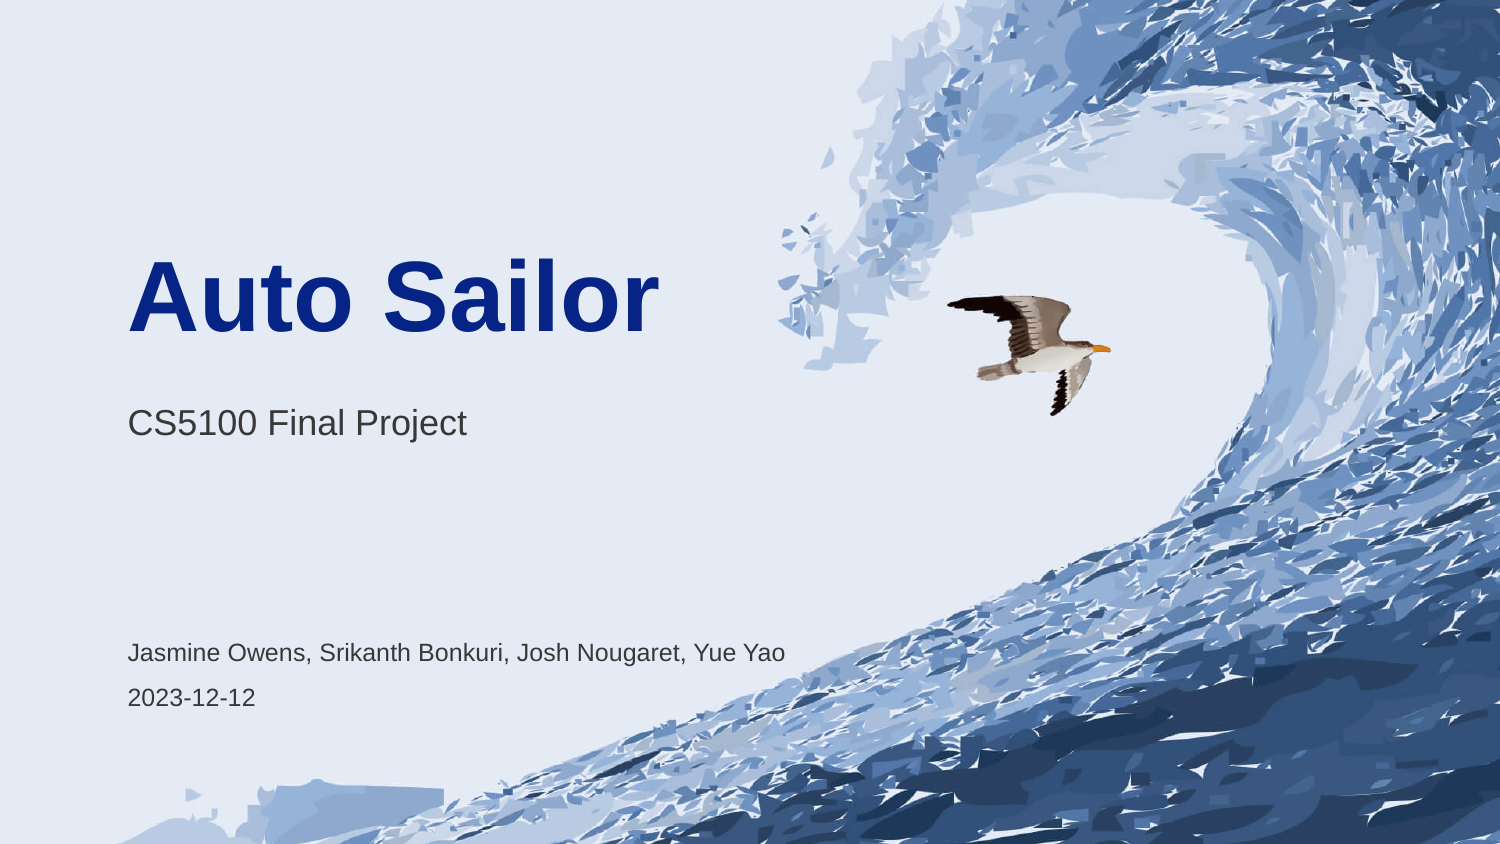

Auto Sailor
CS5100 Final Project
Jasmine Owens, Srikanth Bonkuri, Josh Nougaret, Yue Yao
2023-12-12